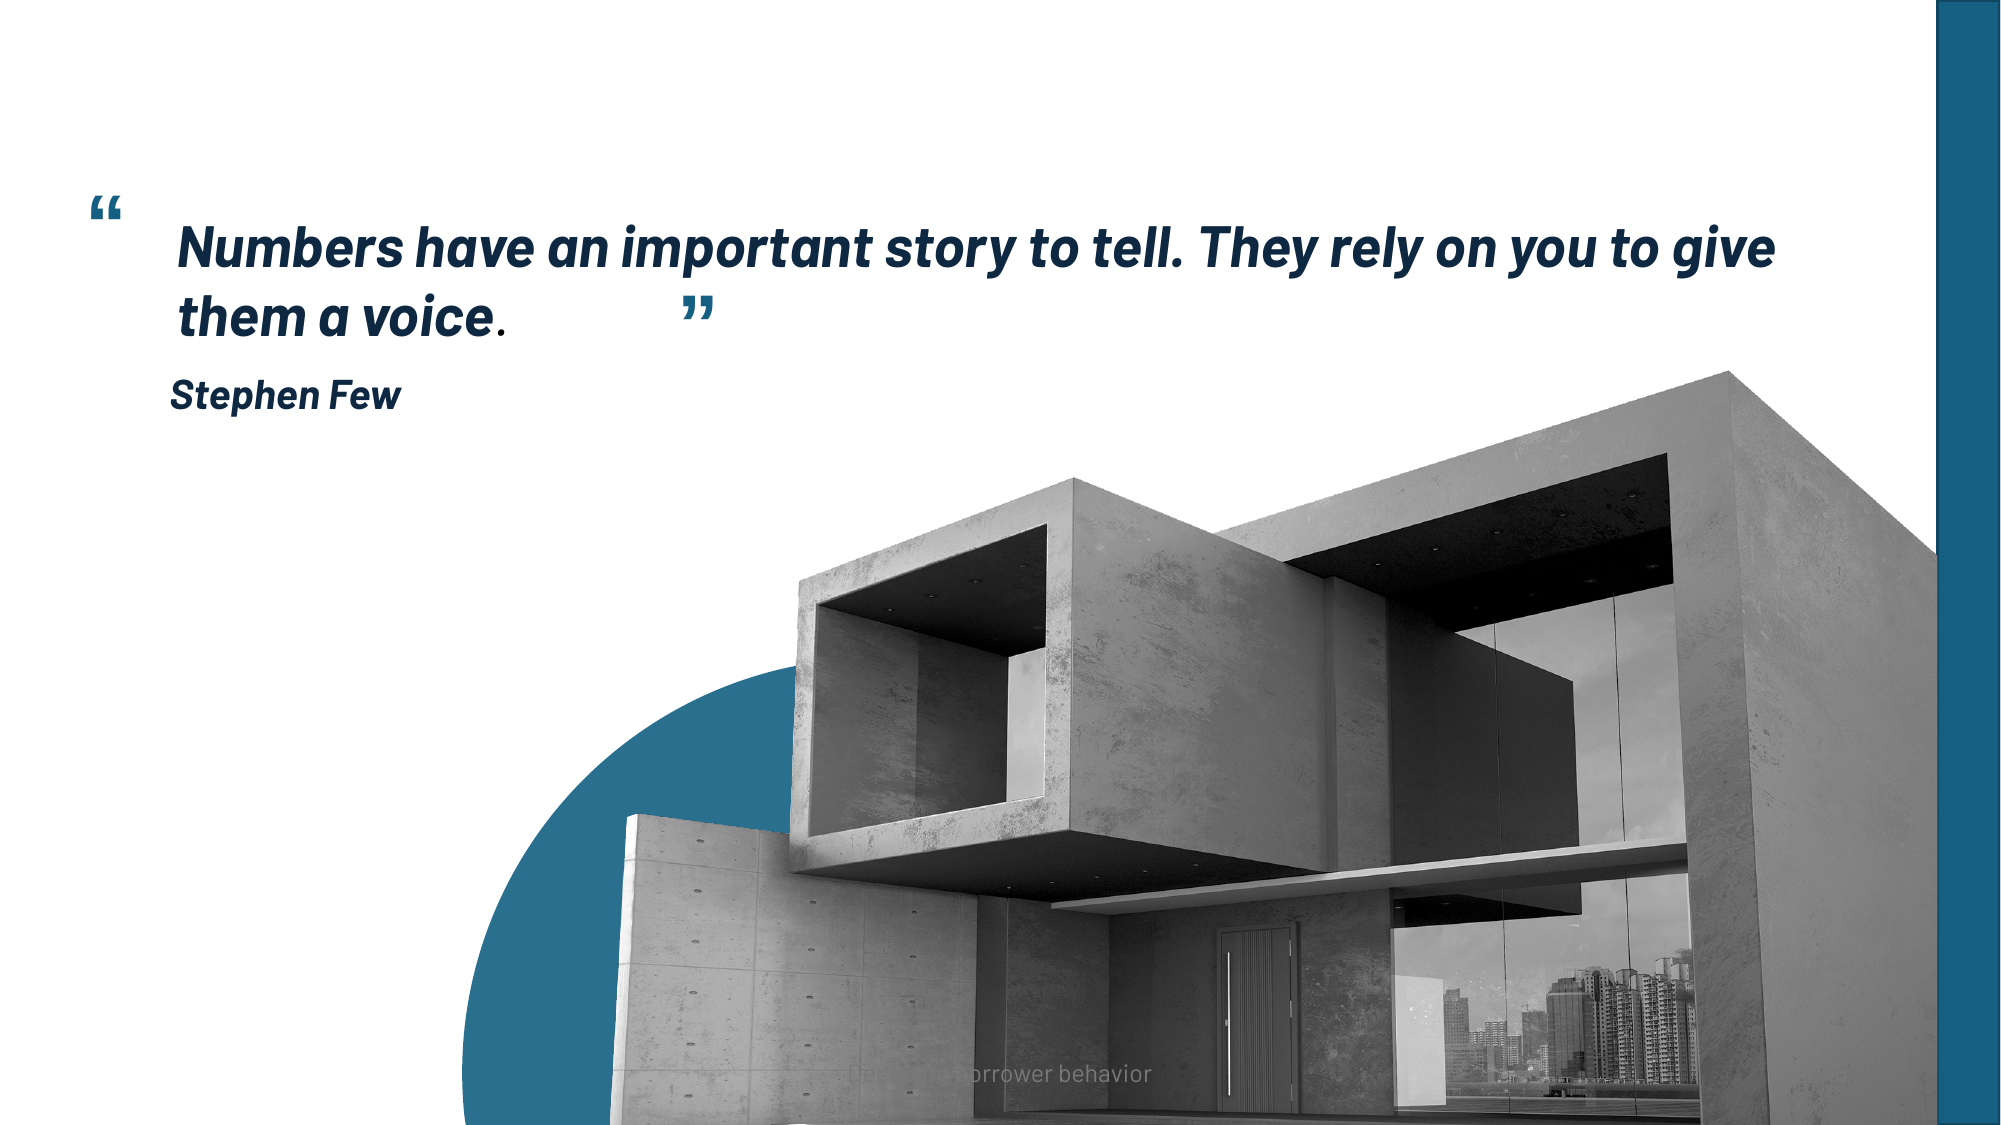

“
Numbers have an important story to tell. They rely on you to give them a voice.
”
 Stephen Few
Decoding borrower behavior
15